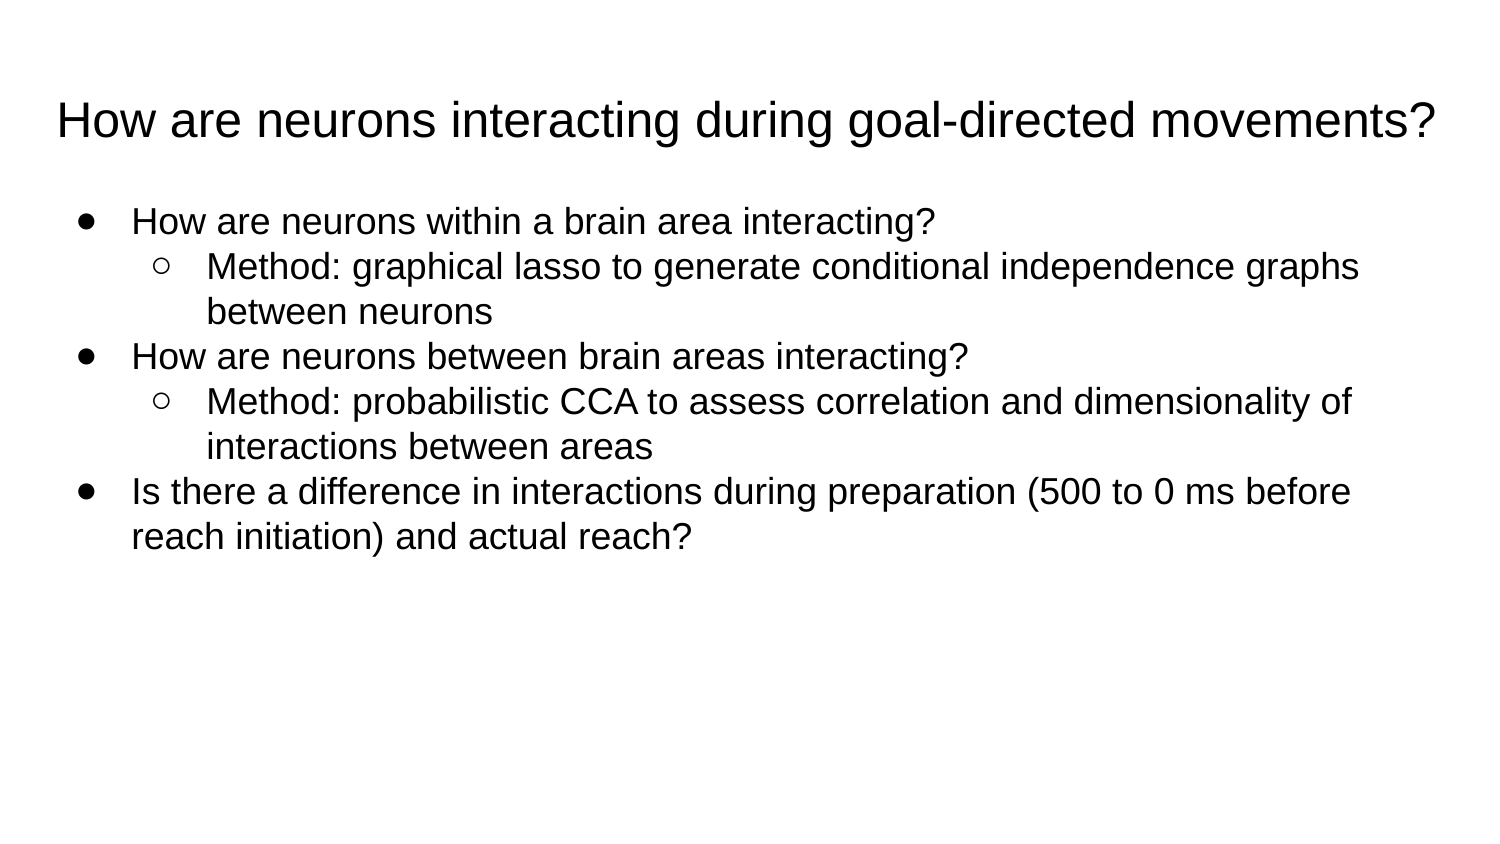

# How are neurons interacting during goal-directed movements?
How are neurons within a brain area interacting?
Method: graphical lasso to generate conditional independence graphs between neurons
How are neurons between brain areas interacting?
Method: probabilistic CCA to assess correlation and dimensionality of interactions between areas
Is there a difference in interactions during preparation (500 to 0 ms before reach initiation) and actual reach?